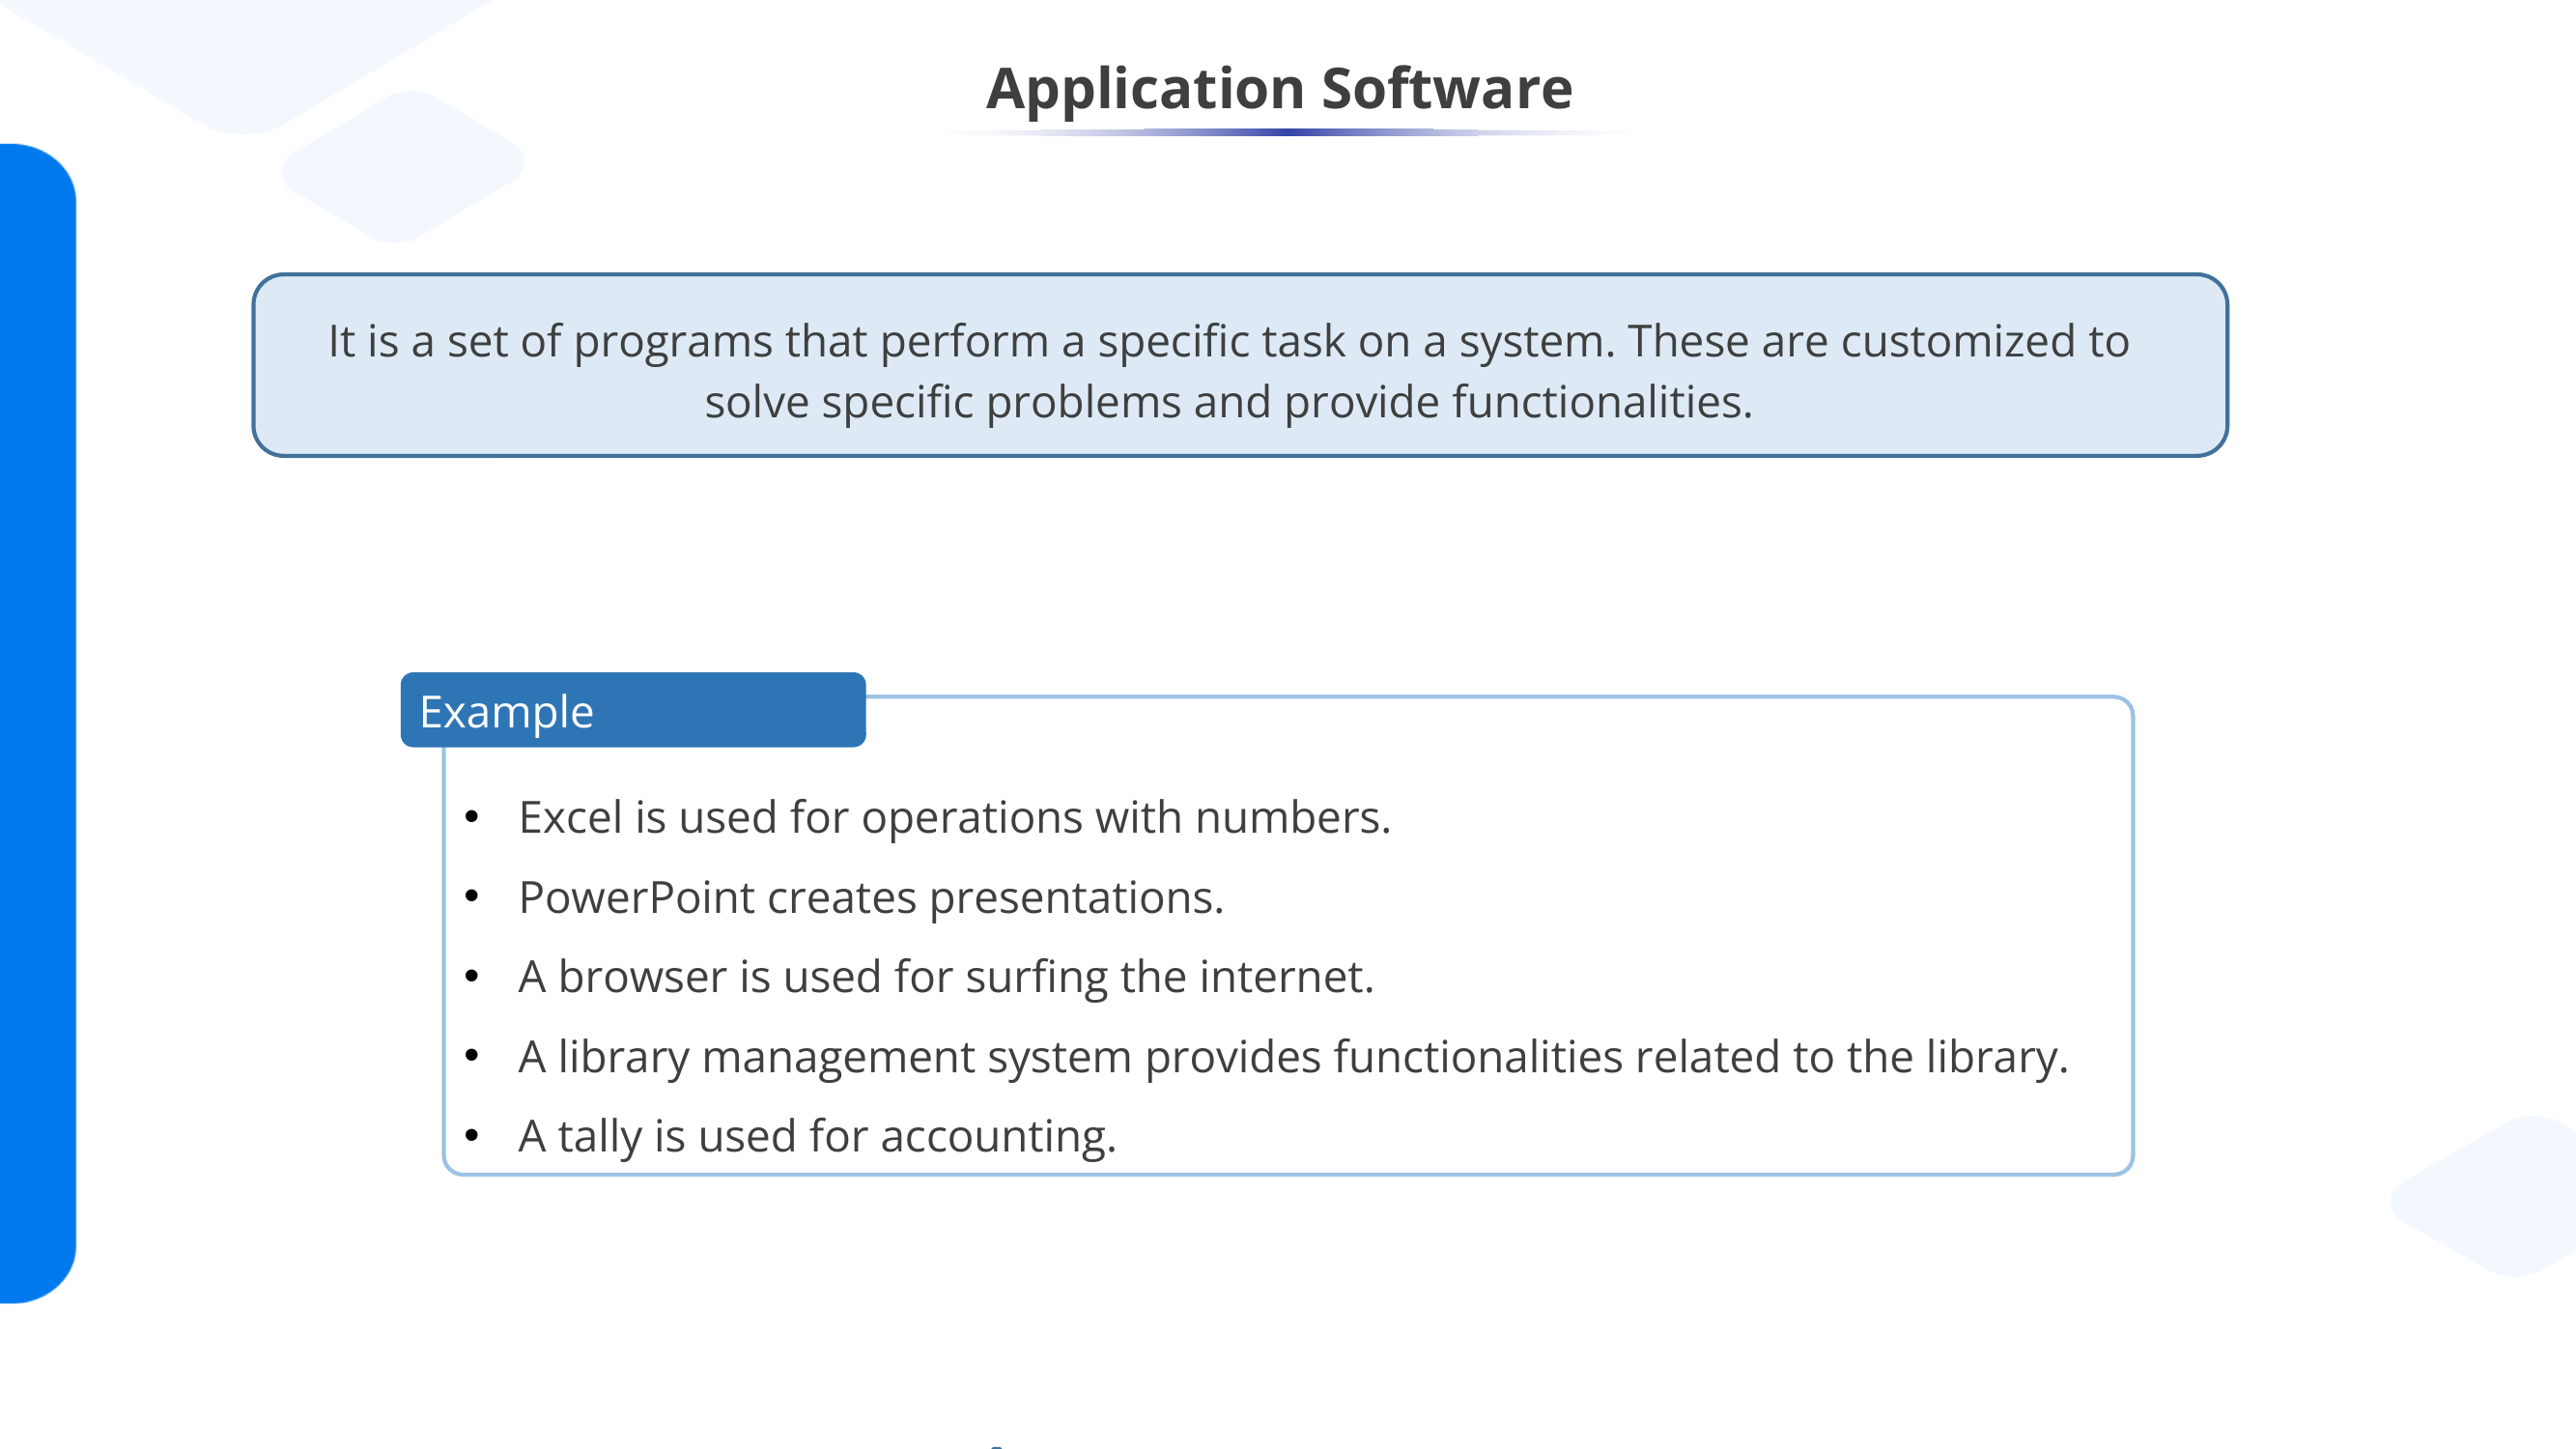

Application Software

It is a set of programs that perform a specific task on a system. These are customized to solve specific problems and provide functionalities.
Example

Excel is used for operations with numbers.
PowerPoint creates presentations.
A browser is used for surfing the internet.
A library management system provides functionalities related to the library.
A tally is used for accounting.